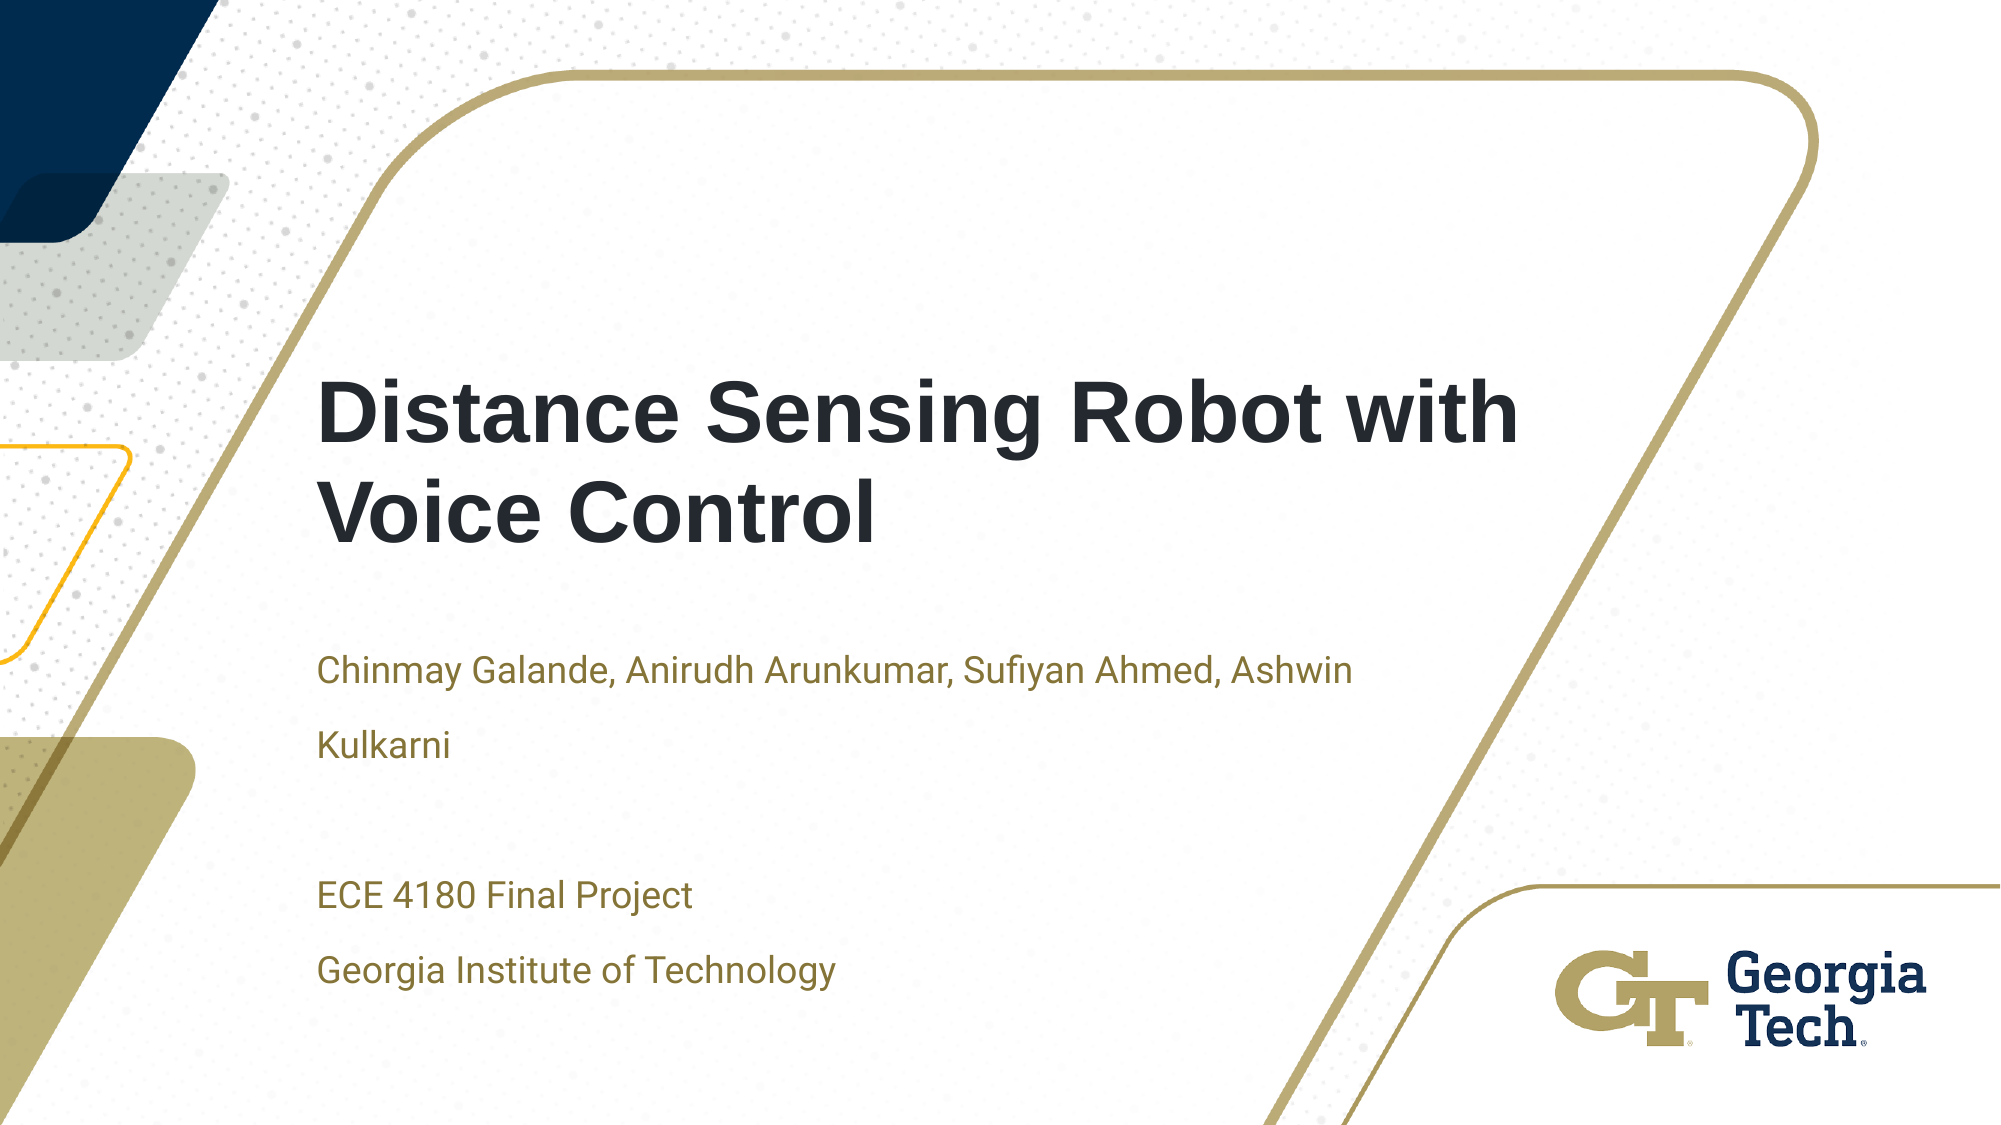

# Distance Sensing Robot with Voice Control
Chinmay Galande, Anirudh Arunkumar, Sufiyan Ahmed, Ashwin Kulkarni

ECE 4180 Final Project
Georgia Institute of Technology